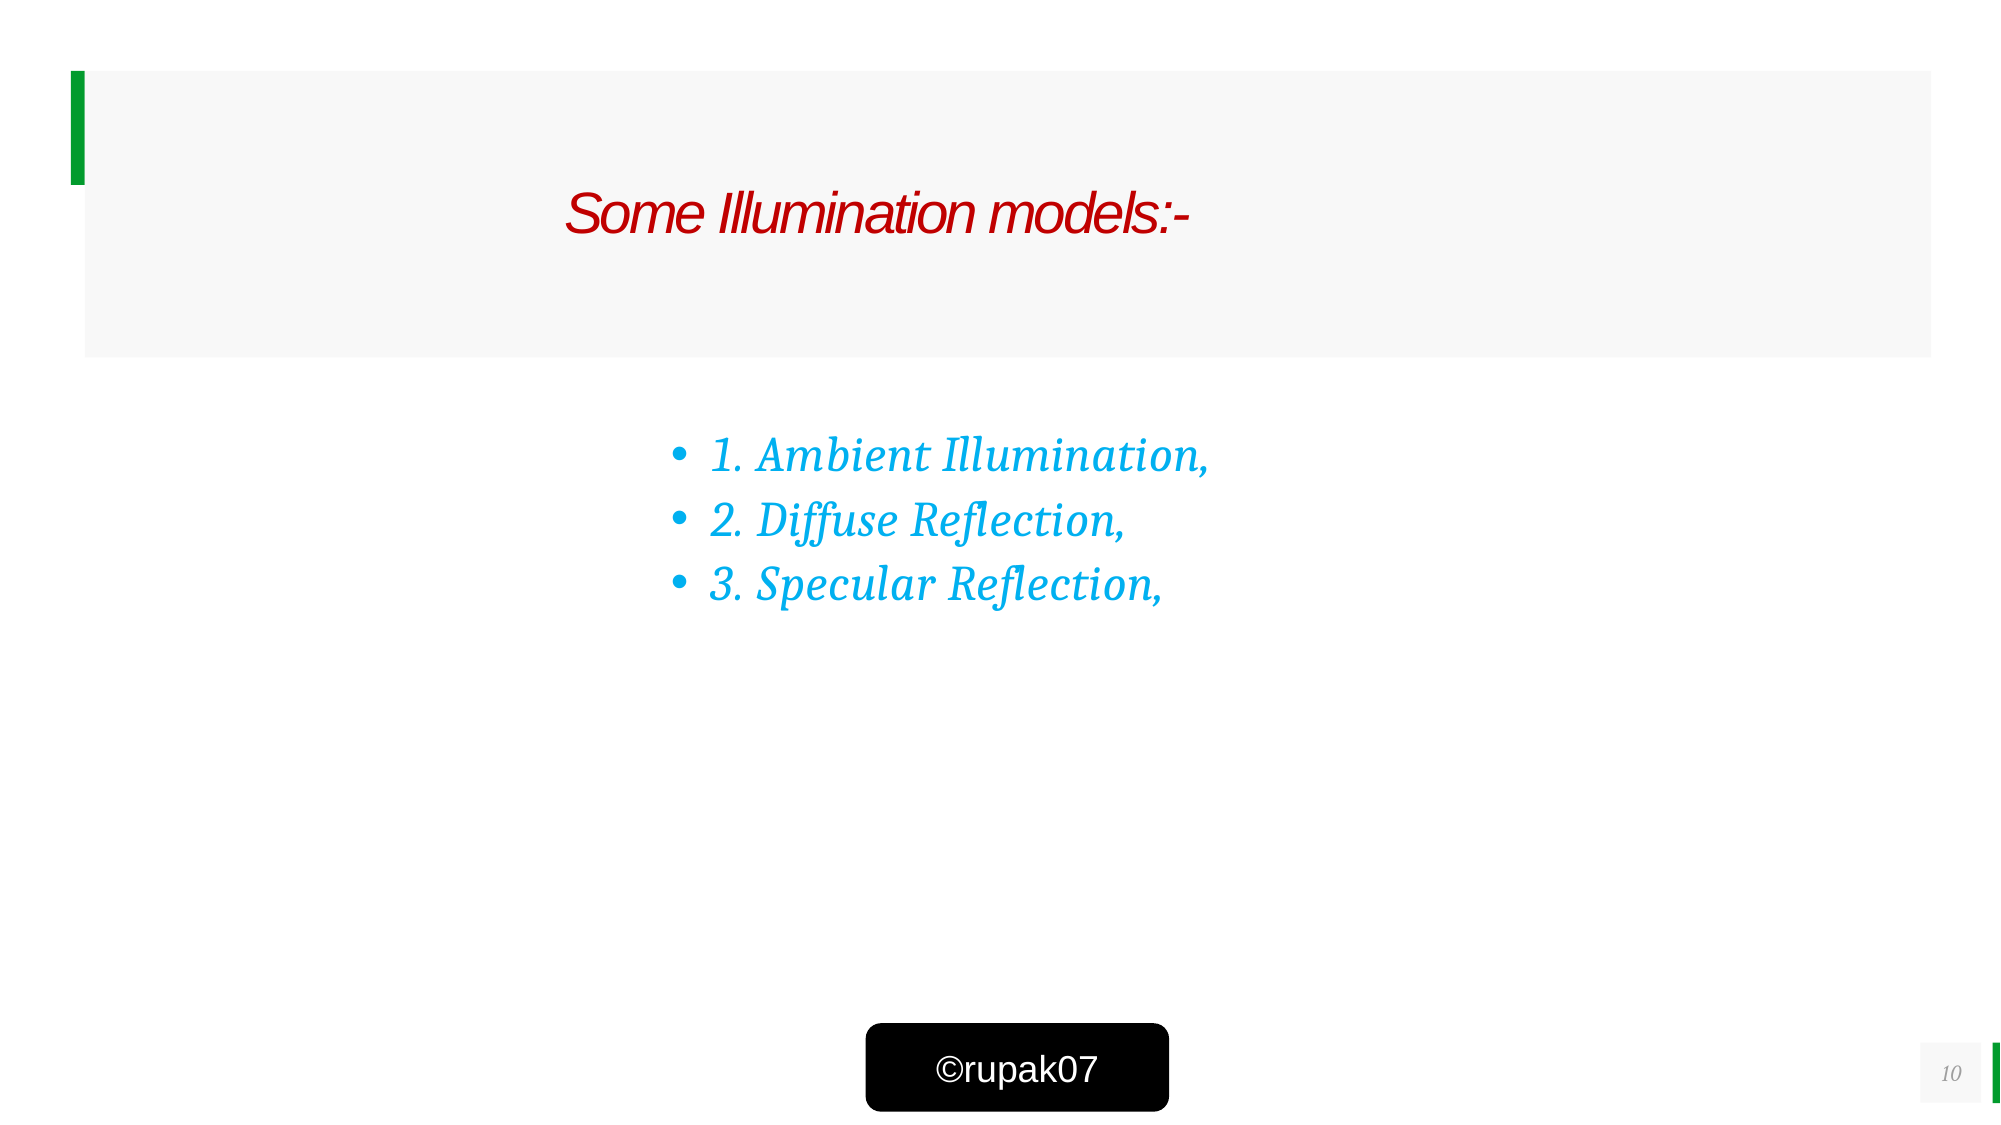

# Some Illumination models:-
1. Ambient Illumination,
2. Diffuse Reflection,
3. Specular Reflection,
10